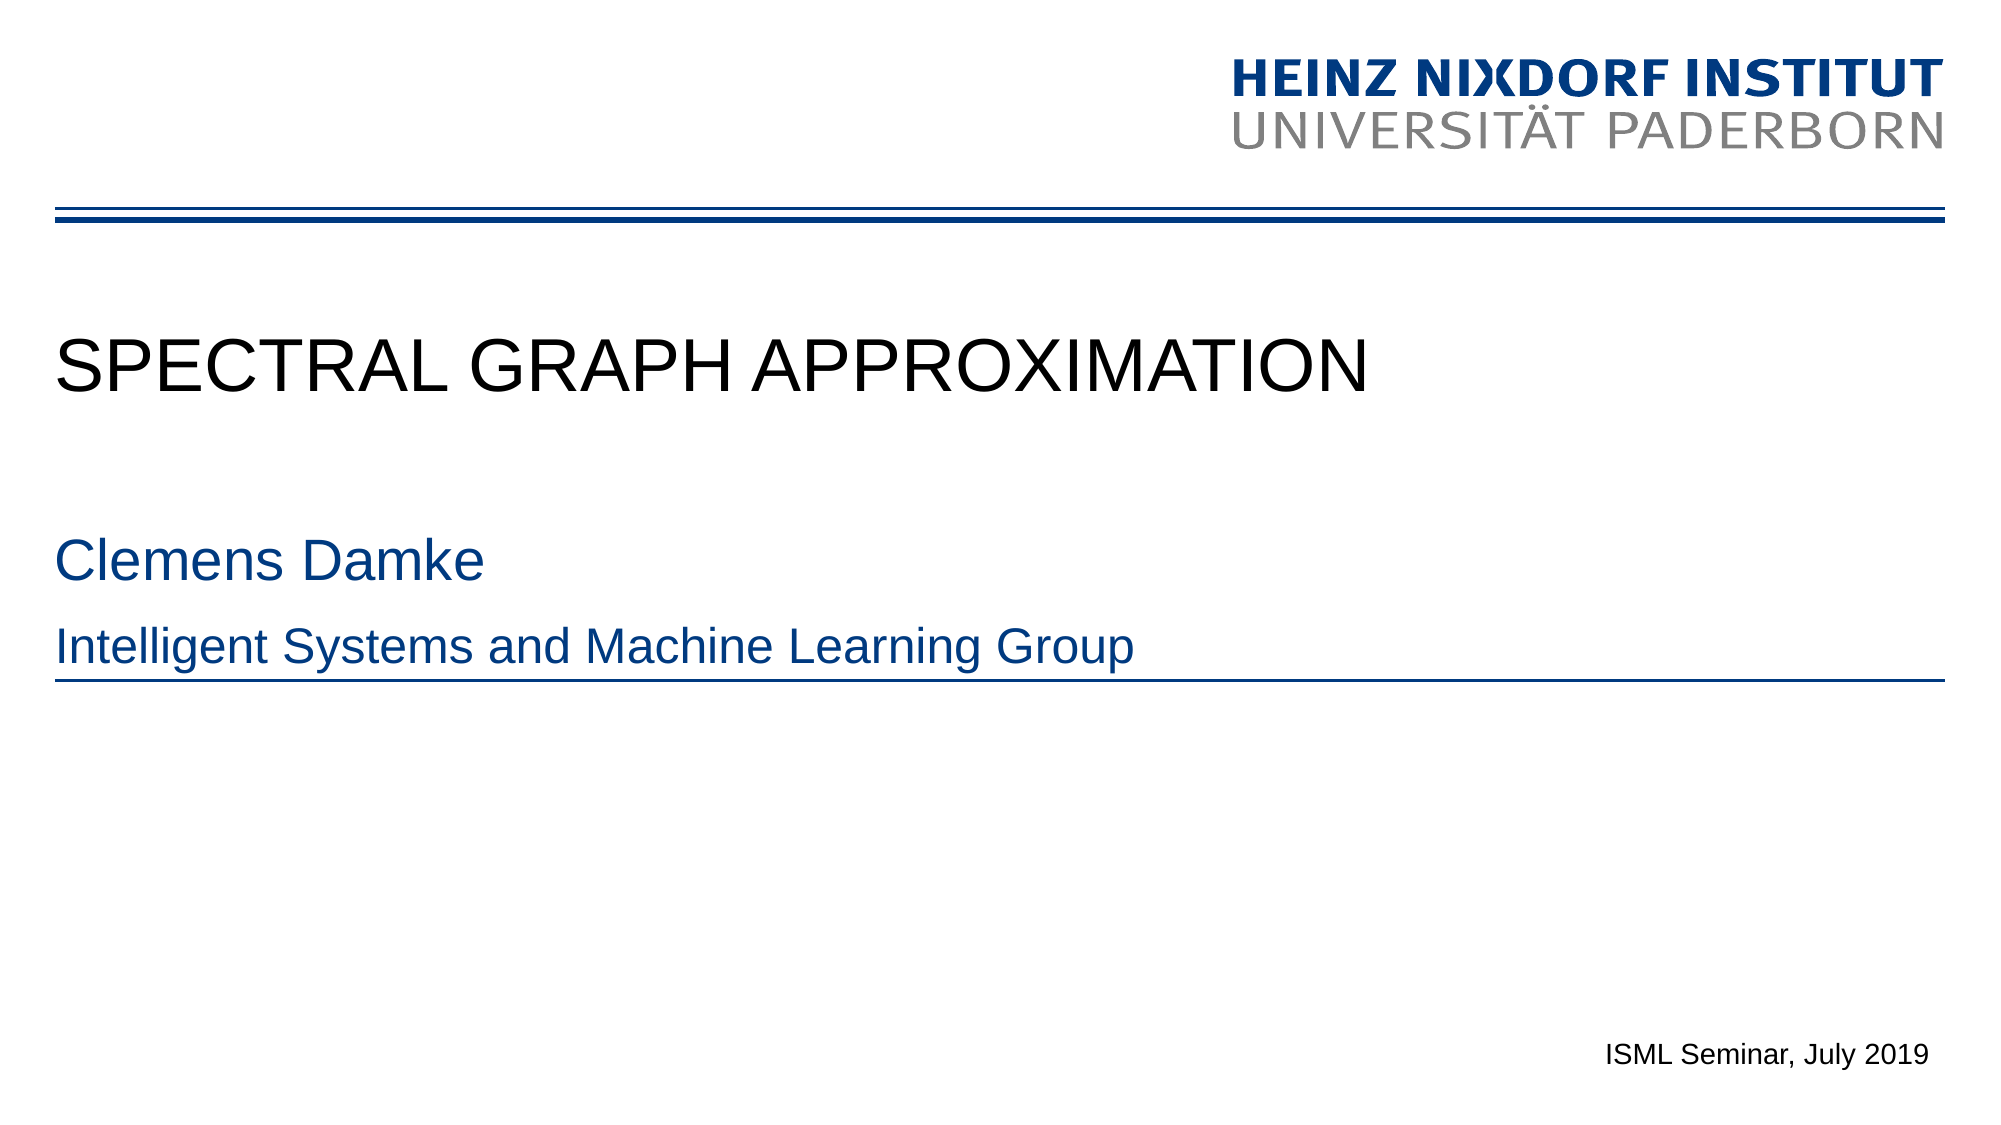

Spectral Graph Approximation
Clemens Damke
Intelligent Systems and Machine Learning Group
ISML Seminar, July 2019